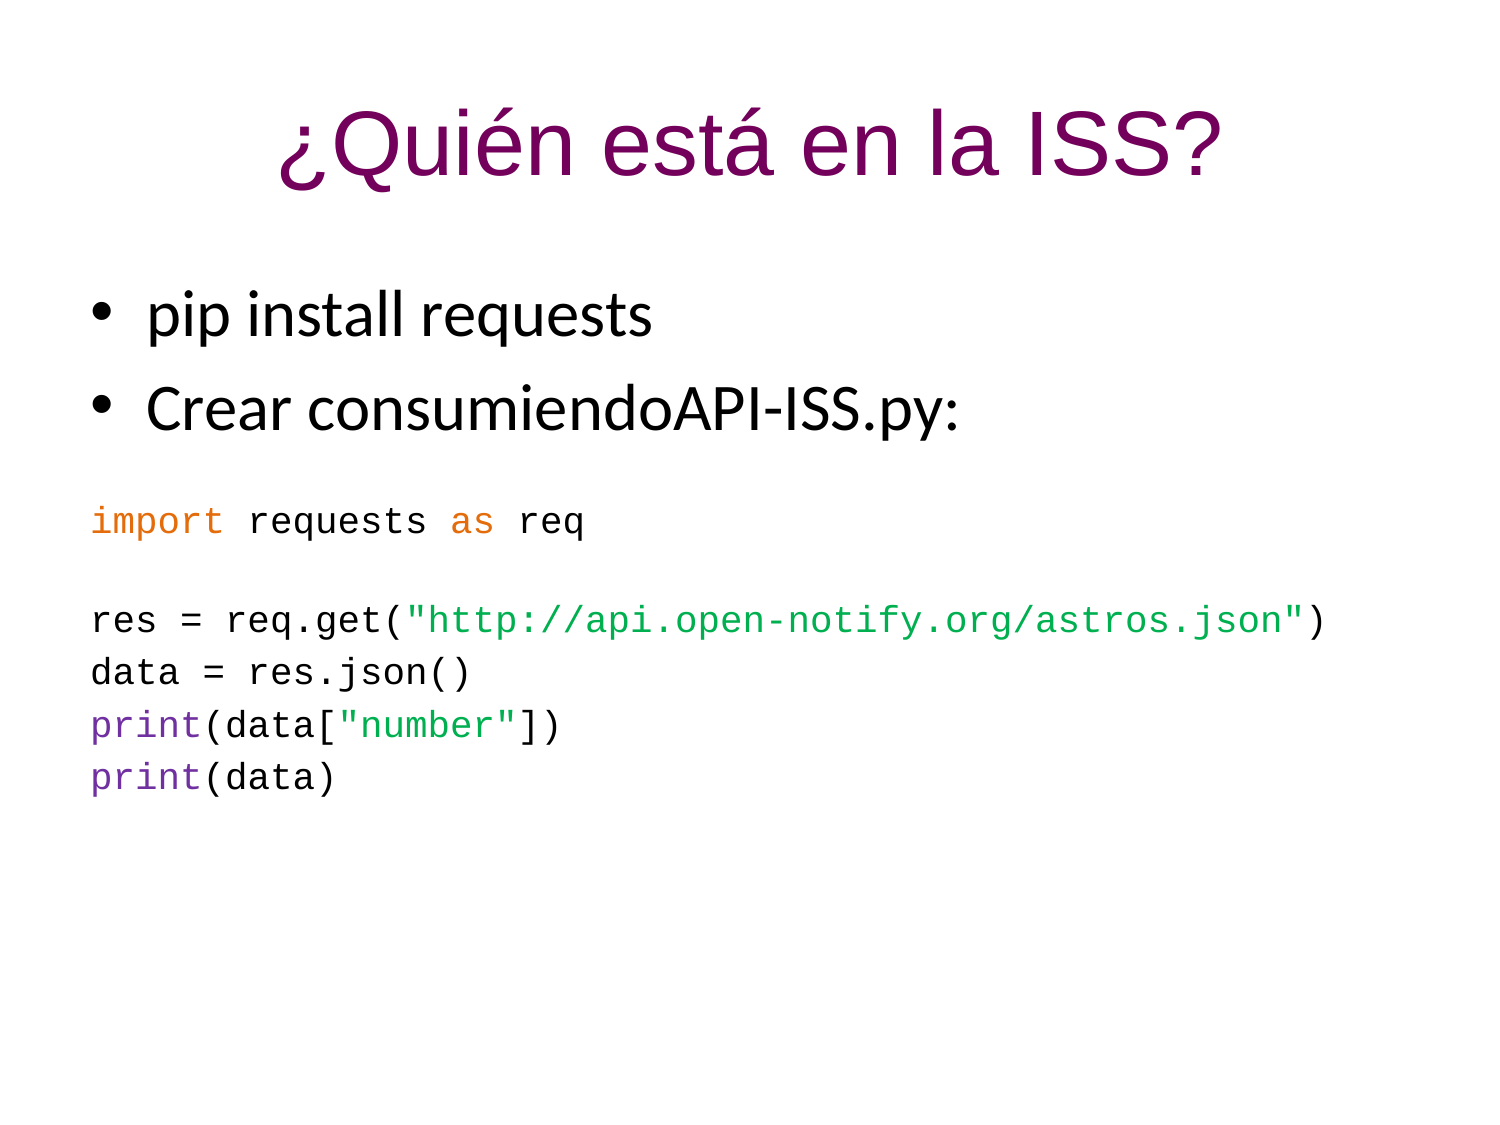

# ¿Quién está en la ISS?
pip install requests
Crear consumiendoAPI-ISS.py:
import requests as req

res = req.get("http://api.open-notify.org/astros.json")
data = res.json()
print(data["number"])
print(data)